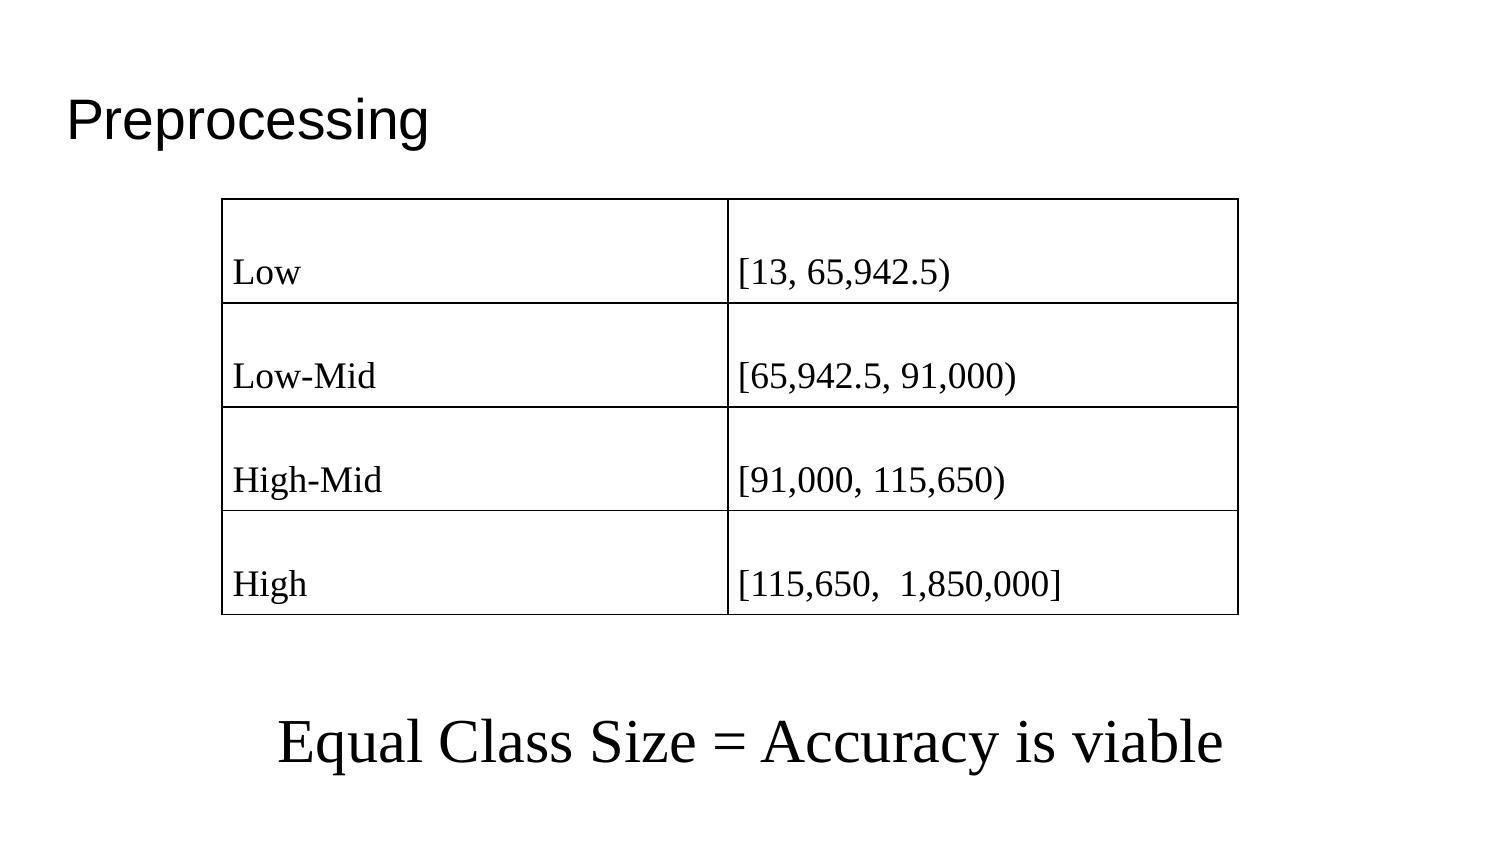

# Preprocessing
| Low | [13, 65,942.5) |
| --- | --- |
| Low-Mid | [65,942.5, 91,000) |
| High-Mid | [91,000, 115,650) |
| High | [115,650, 1,850,000] |
Equal Class Size = Accuracy is viable